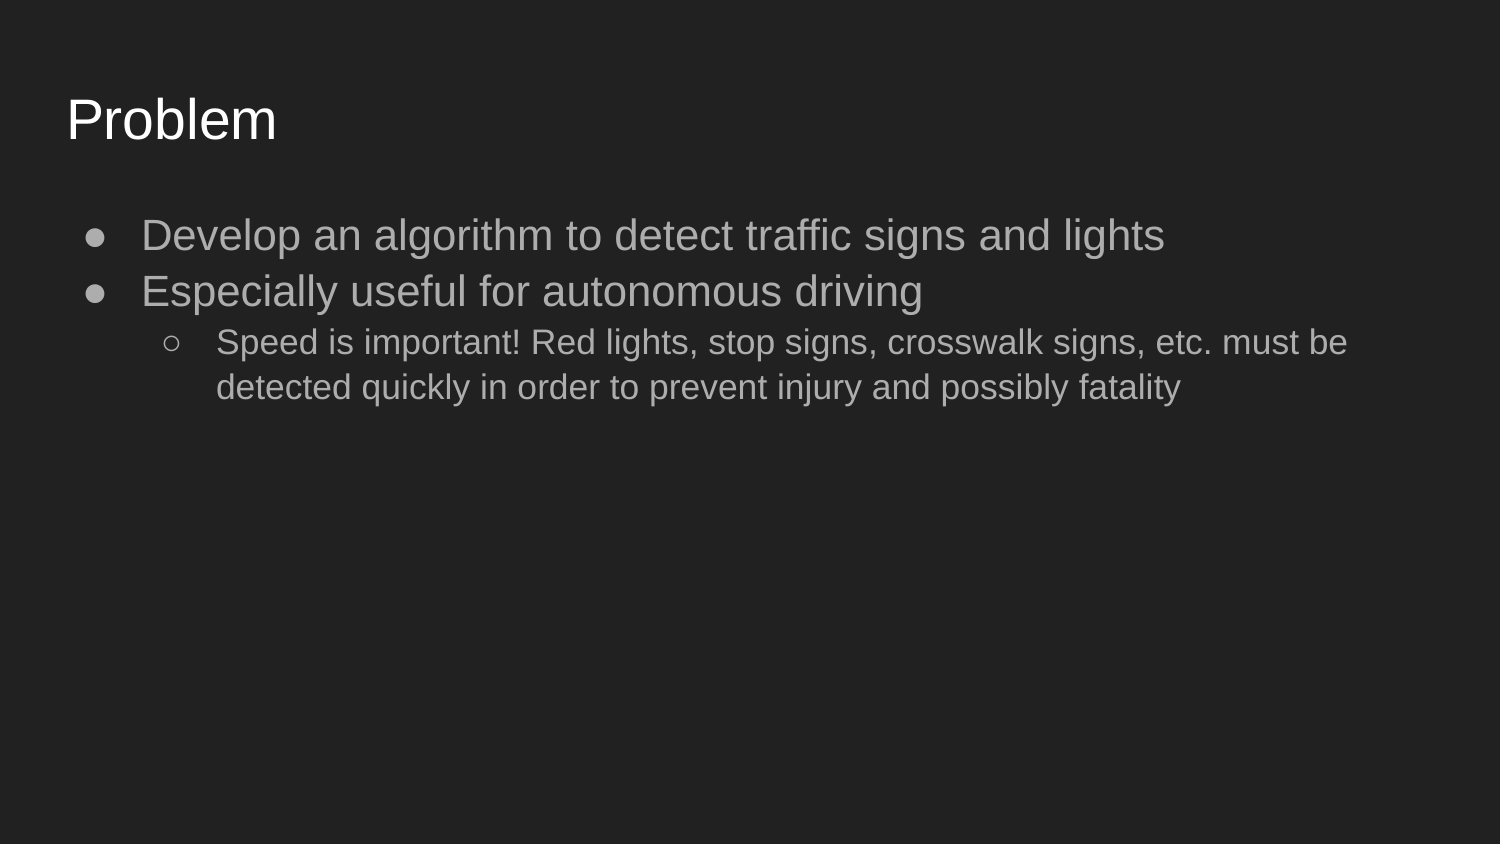

# Problem
Develop an algorithm to detect traffic signs and lights
Especially useful for autonomous driving
Speed is important! Red lights, stop signs, crosswalk signs, etc. must be detected quickly in order to prevent injury and possibly fatality